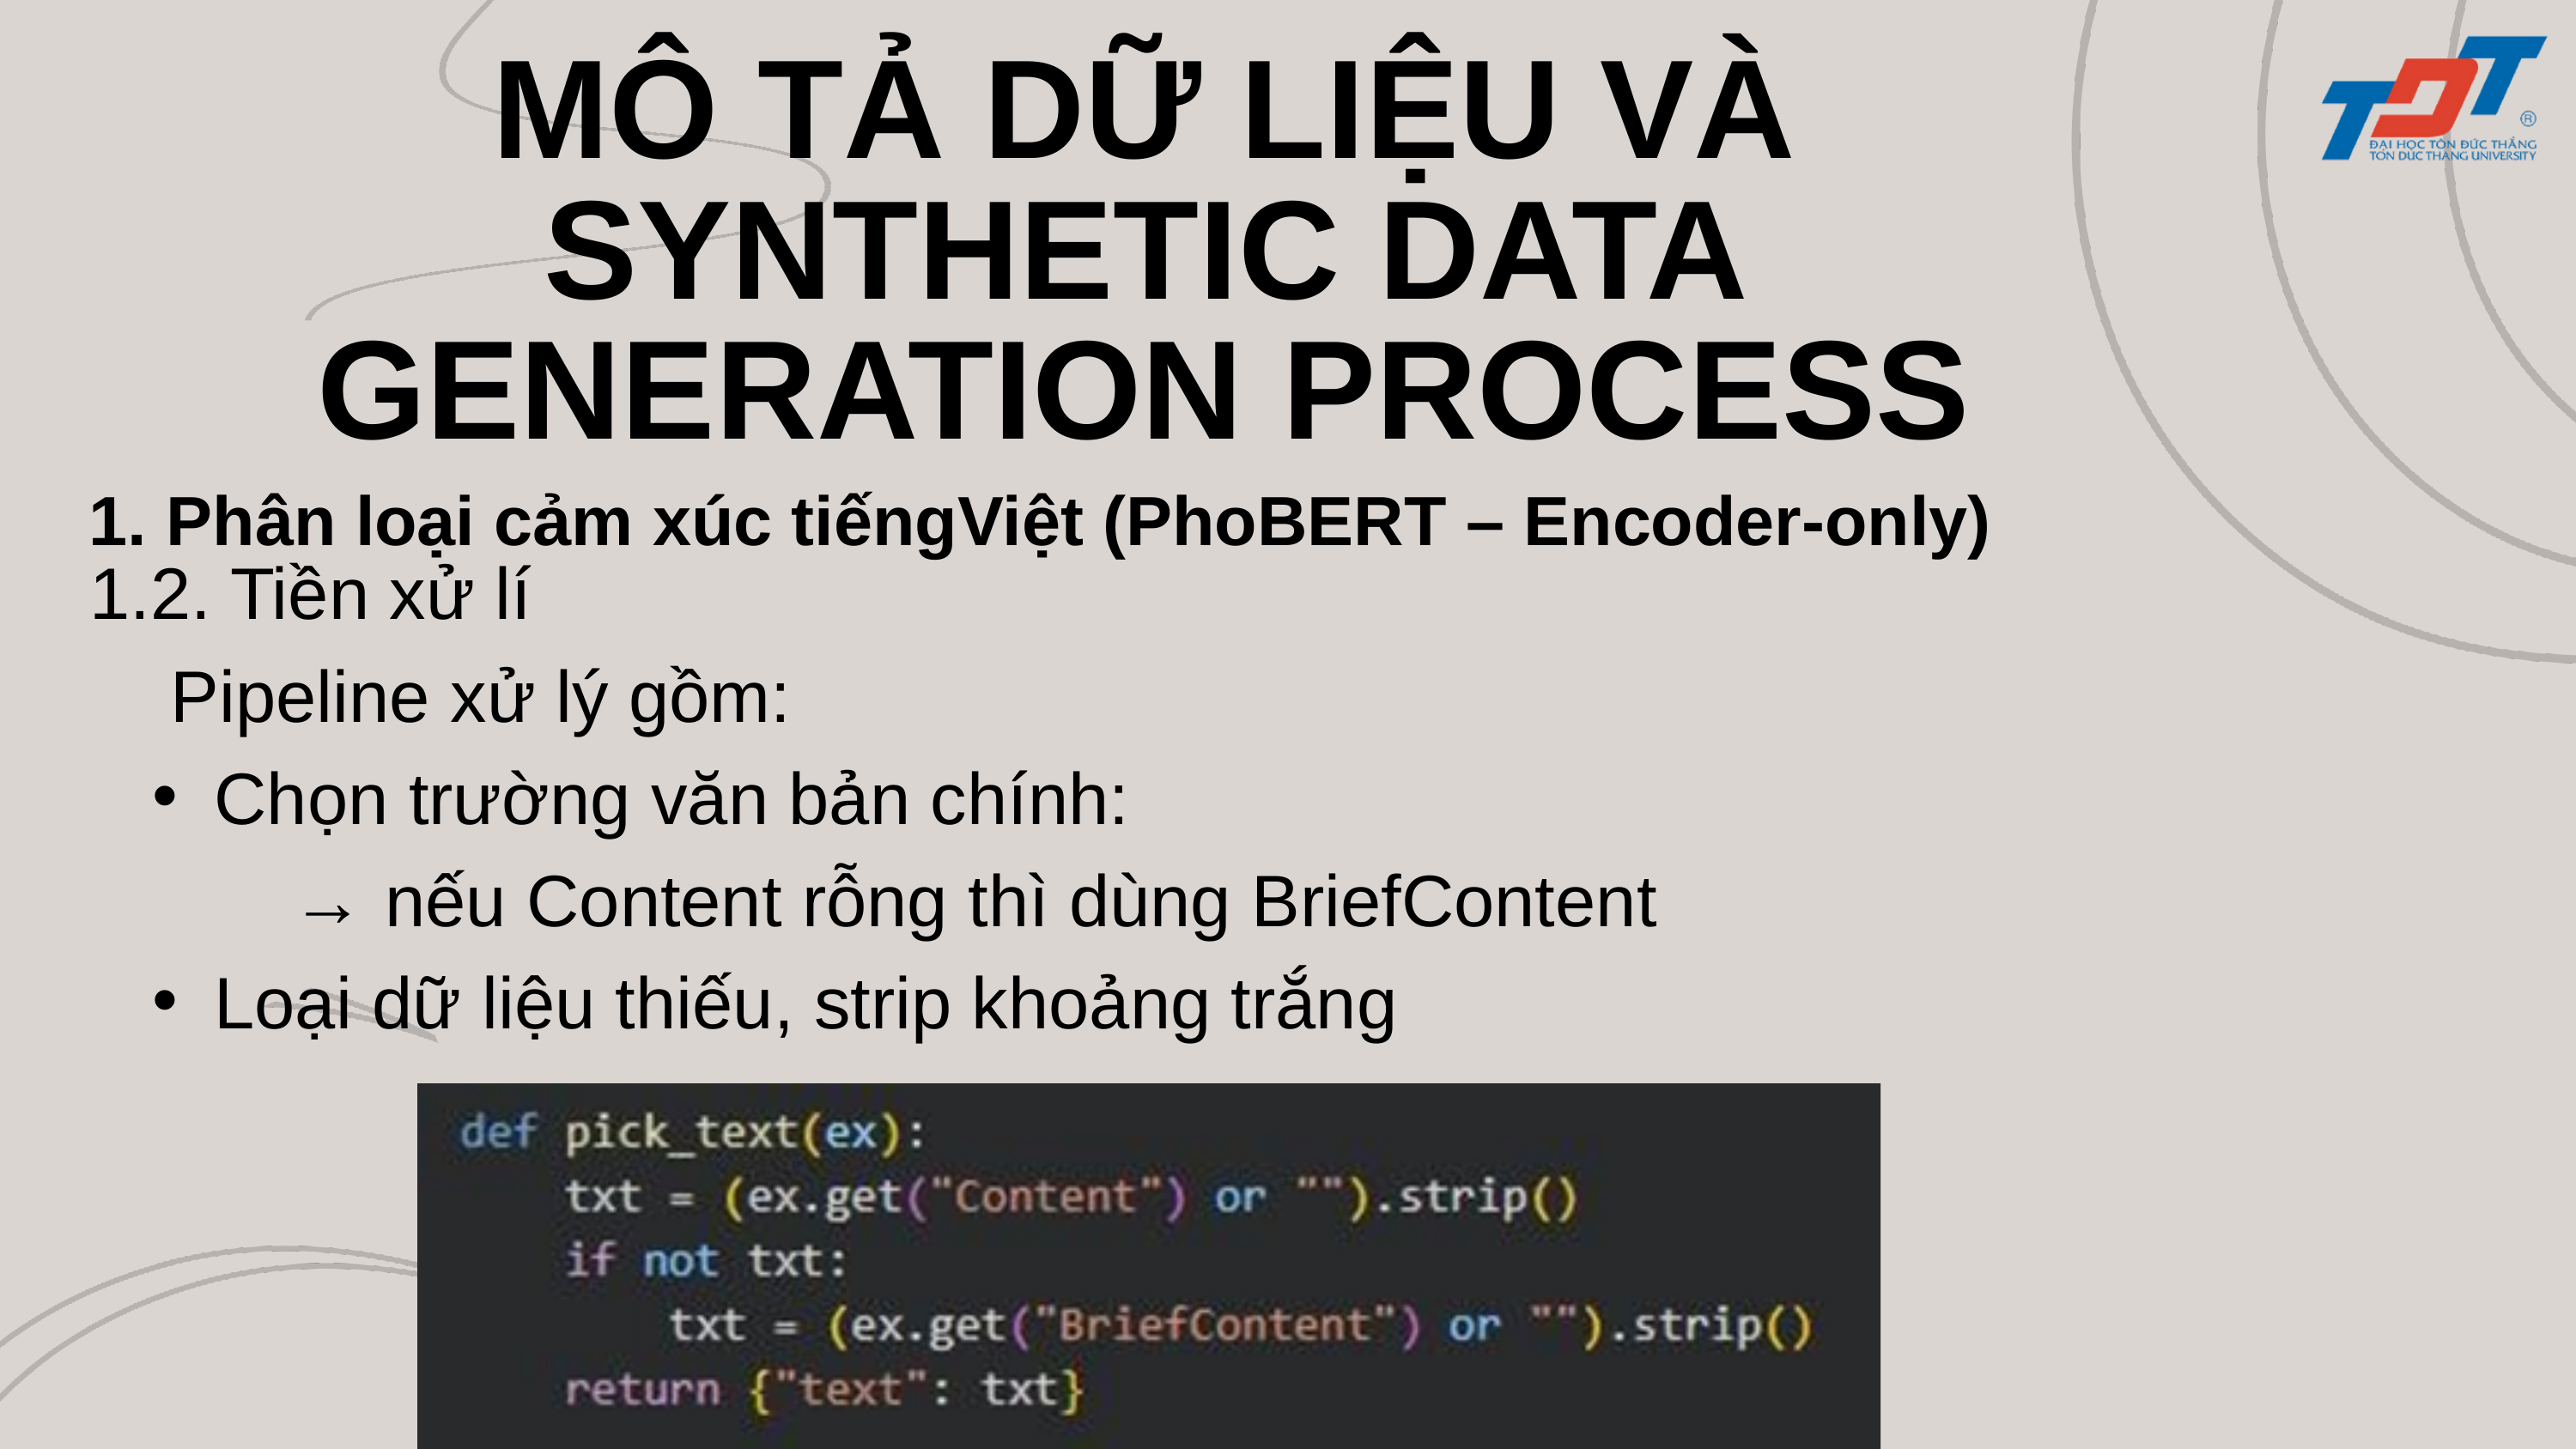

MÔ TẢ DỮ LIỆU VÀ SYNTHETIC DATA GENERATION PROCESS
1. Phân loại cảm xúc tiếngViệt (PhoBERT – Encoder-only)

1.2. Tiền xử lí
    Pipeline xử lý gồm:
Chọn trường văn bản chính:
          → nếu Content rỗng thì dùng BriefContent
Loại dữ liệu thiếu, strip khoảng trắng